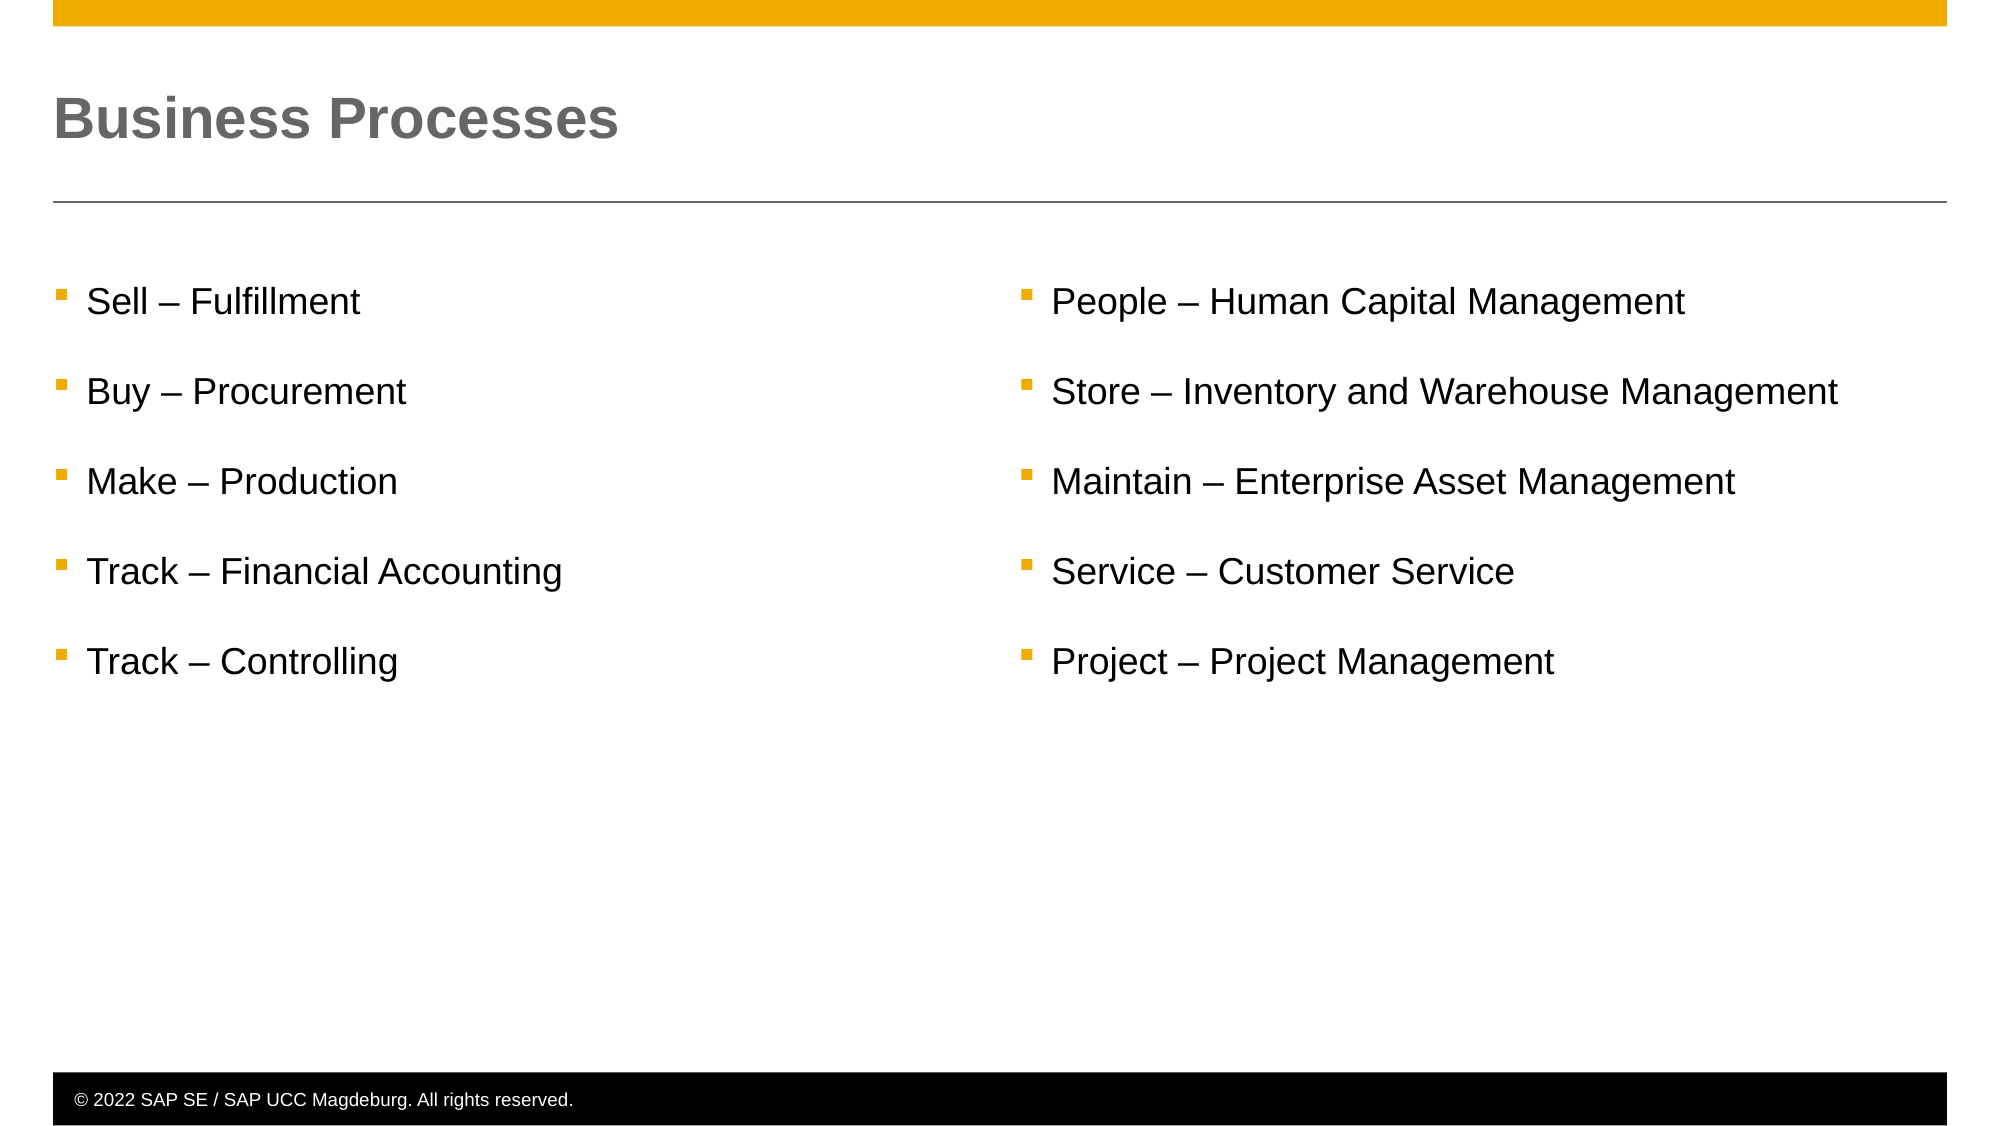

# Business Processes
Sell – Fulfillment

Buy – Procurement

Make – Production

Track – Financial Accounting

Track – Controlling
People – Human Capital Management

Store – Inventory and Warehouse Management

Maintain – Enterprise Asset Management

Service – Customer Service

Project – Project Management